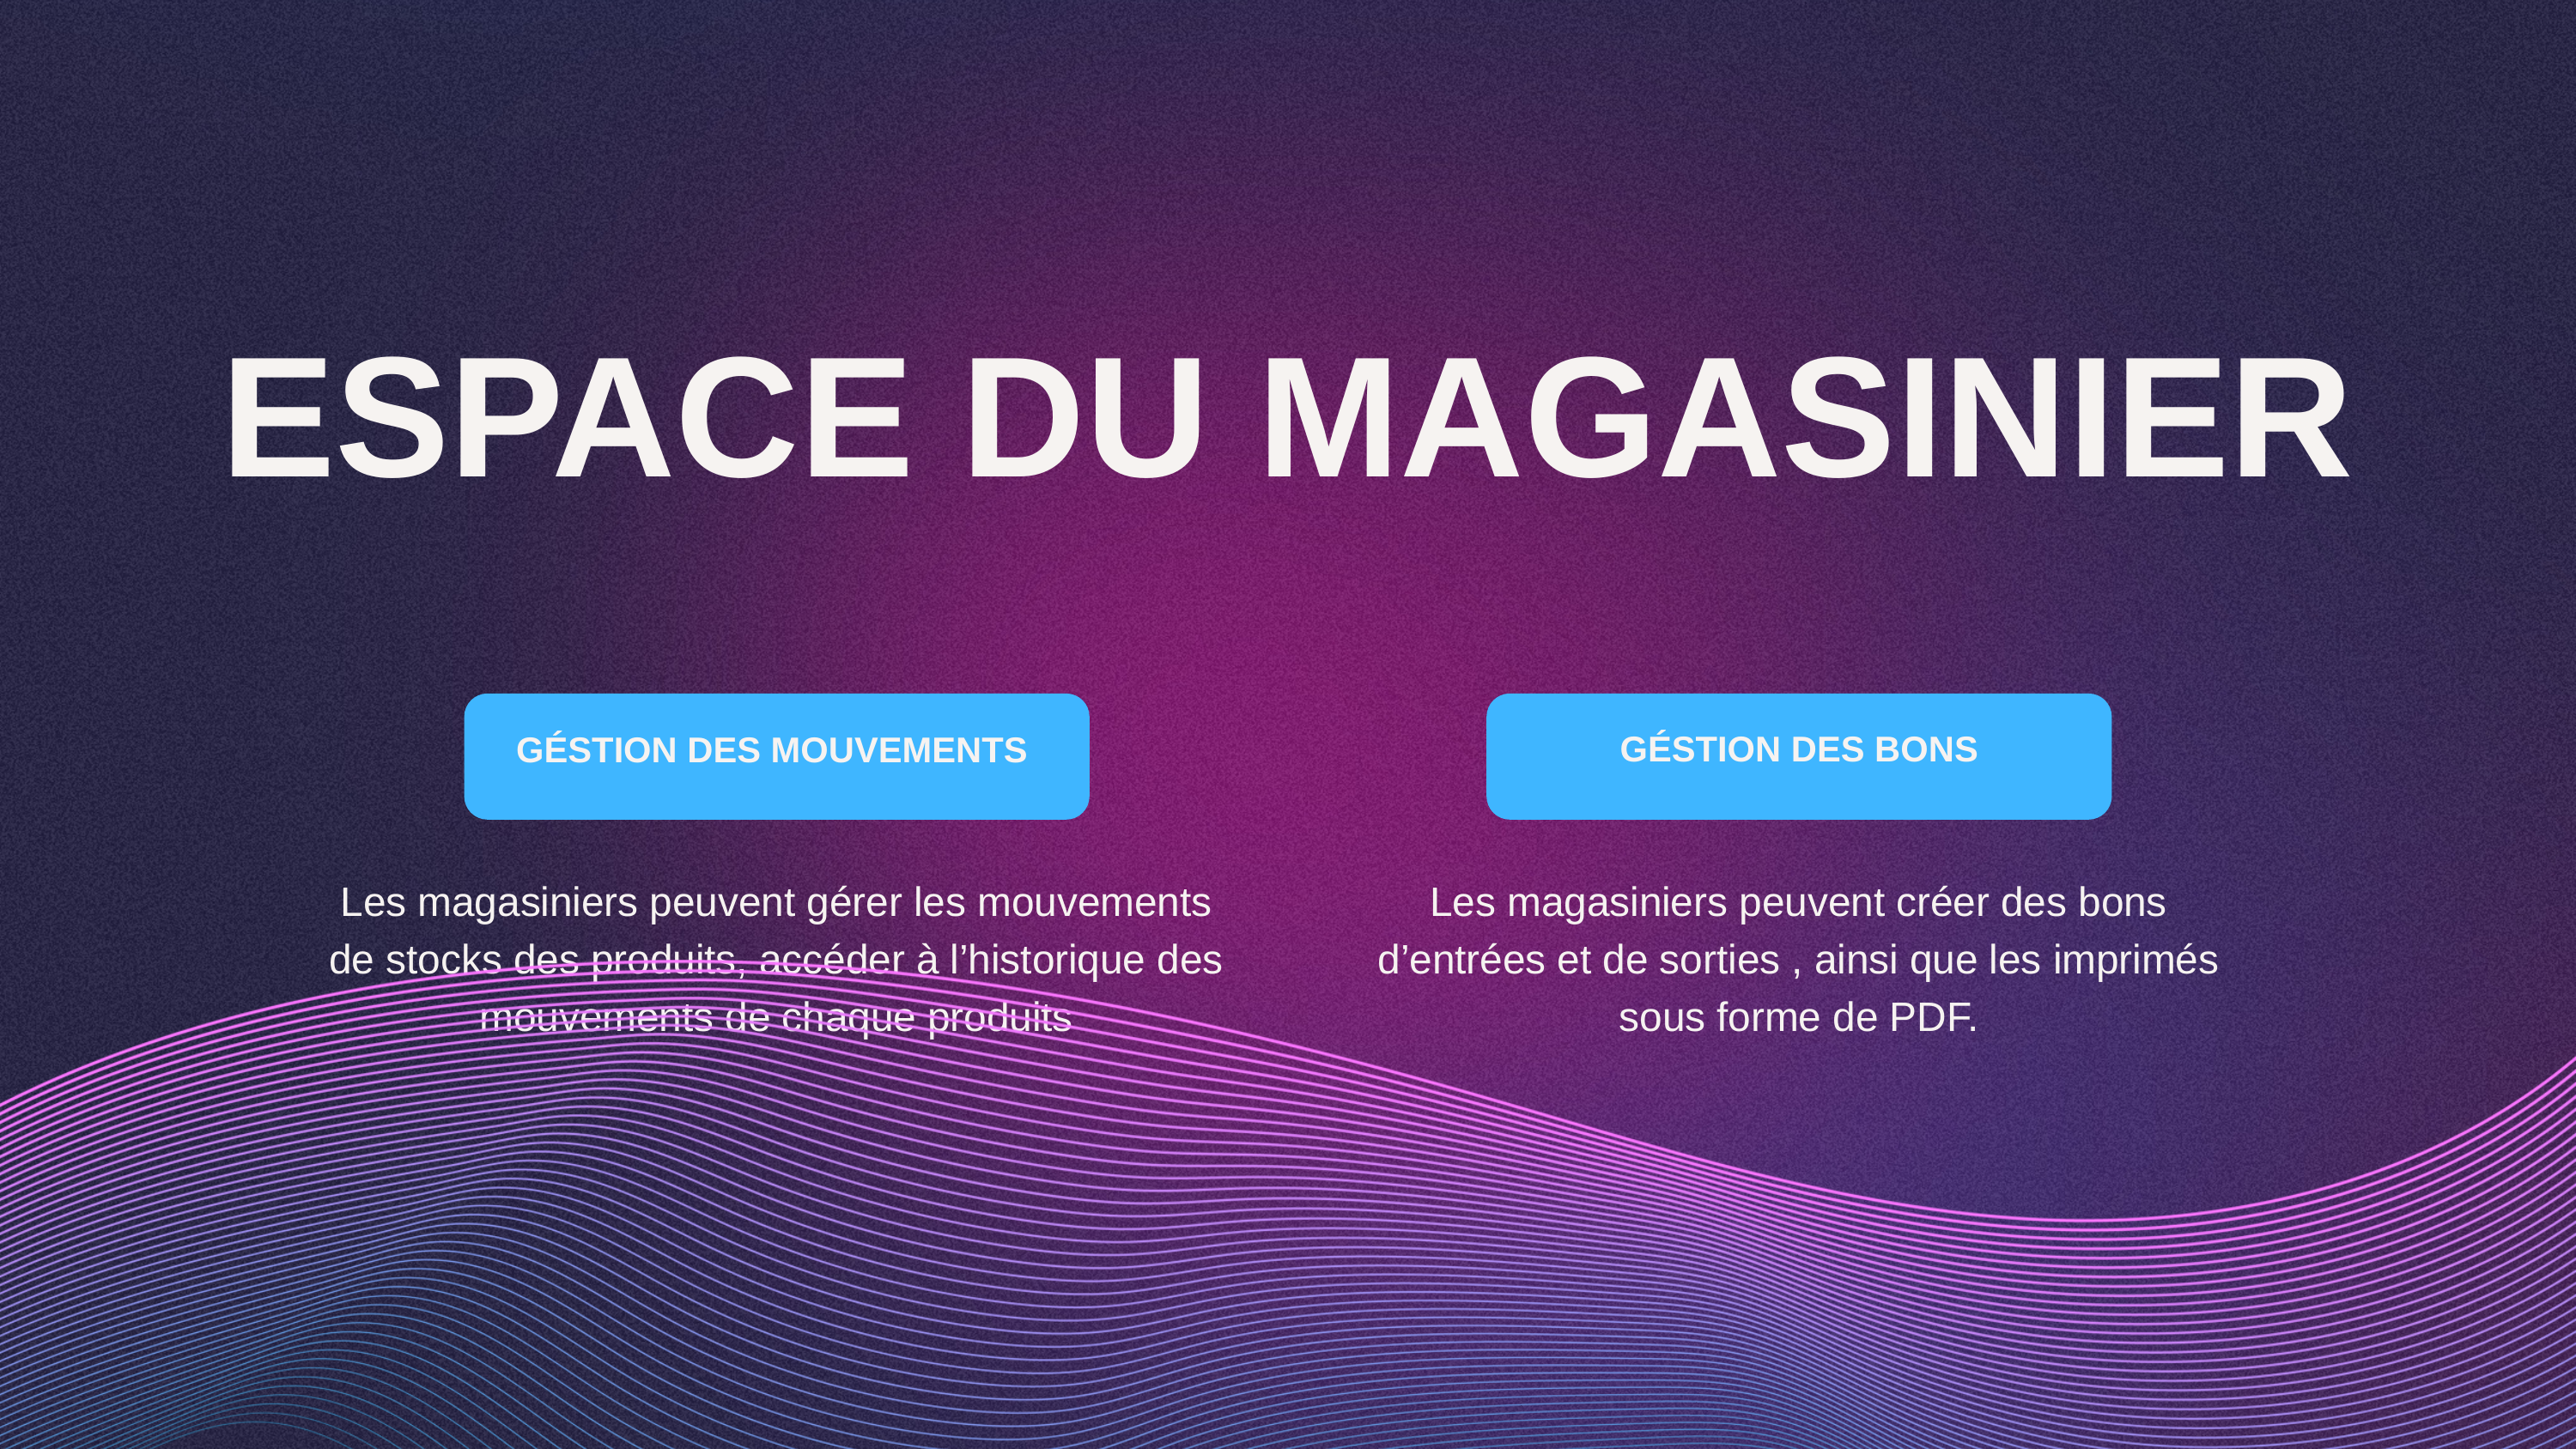

ESPACE DU MAGASINIER

GÉSTION DES BONS
GÉSTION DES MOUVEMENTS
Les magasiniers peuvent gérer les mouvements de stocks des produits, accéder à l’historique des mouvements de chaque produits
Les magasiniers peuvent créer des bons d’entrées et de sorties , ainsi que les imprimés sous forme de PDF.